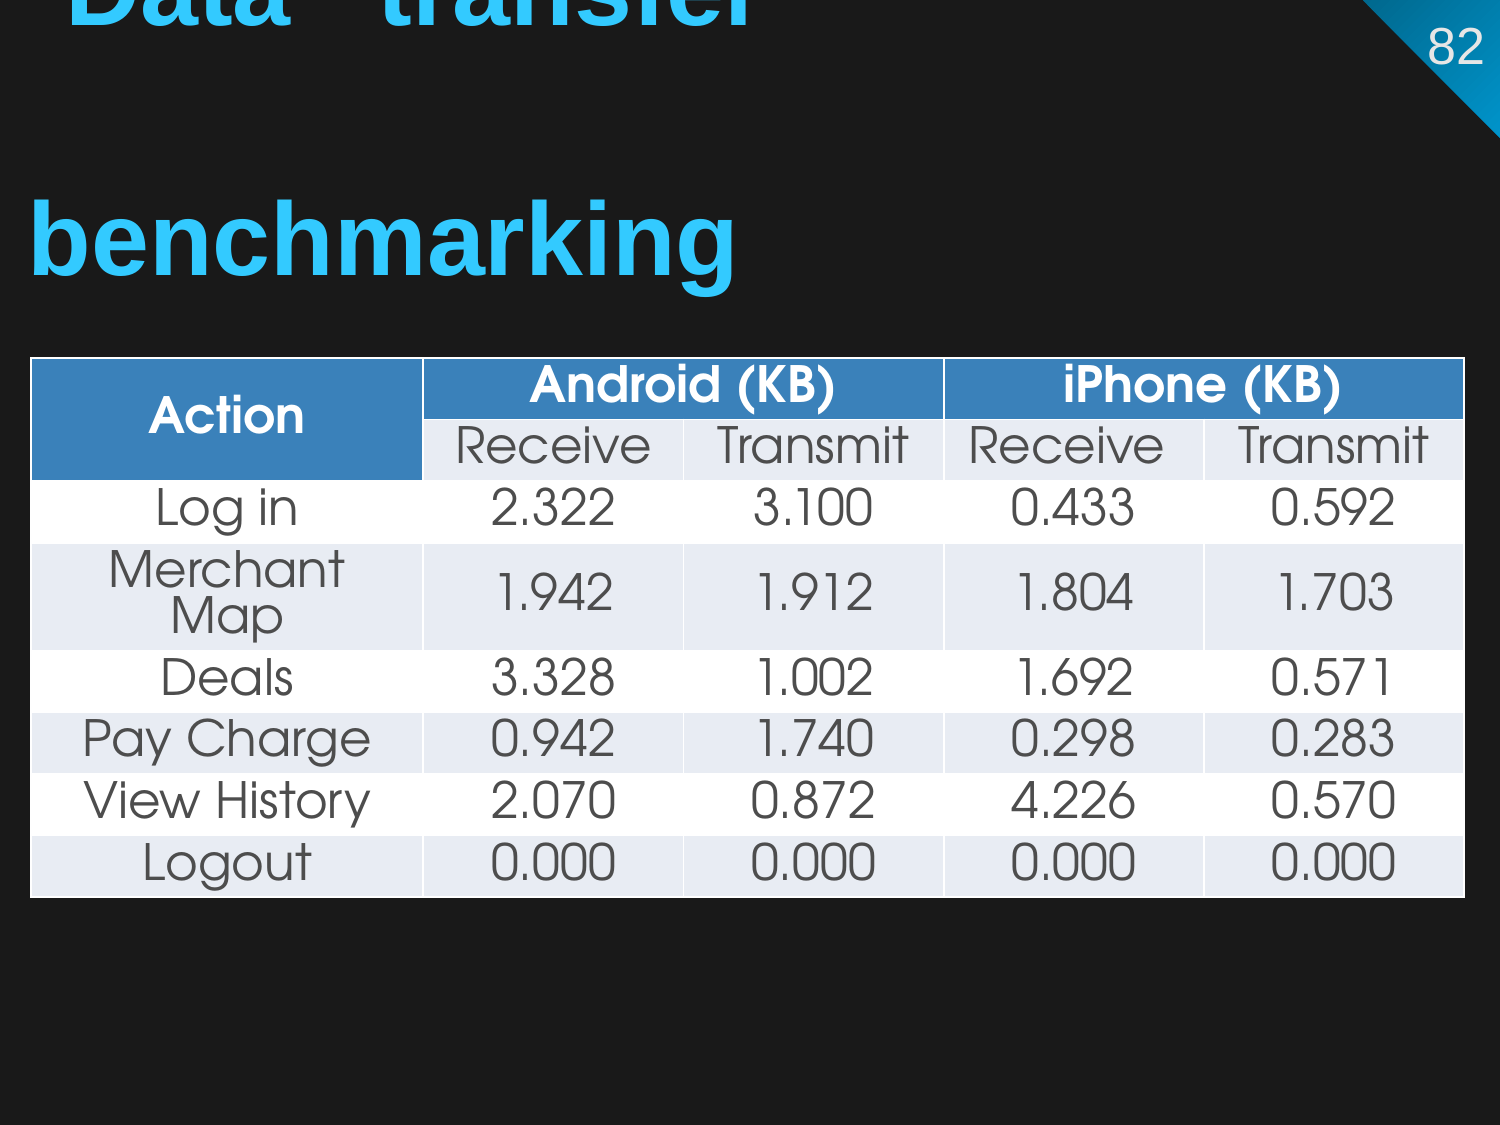

82
# Data   transfer benchmarking
| Action | Android (KB) |  | iPhone (KB) |  |
| --- | --- | --- | --- | --- |
|  | Receive | Transmit | Receive | Transmit |
| Log in | 2.322 | 3.100 | 0.433 | 0.592 |
| Merchant Map | 1.942 | 1.912 | 1.804 | 1.703 |
| Deals | 3.328 | 1.002 | 1.692 | 0.571 |
| Pay Charge | 0.942 | 1.740 | 0.298 | 0.283 |
| View History | 2.070 | 0.872 | 4.226 | 0.570 |
| Logout | 0.000 | 0.000 | 0.000 | 0.000 |